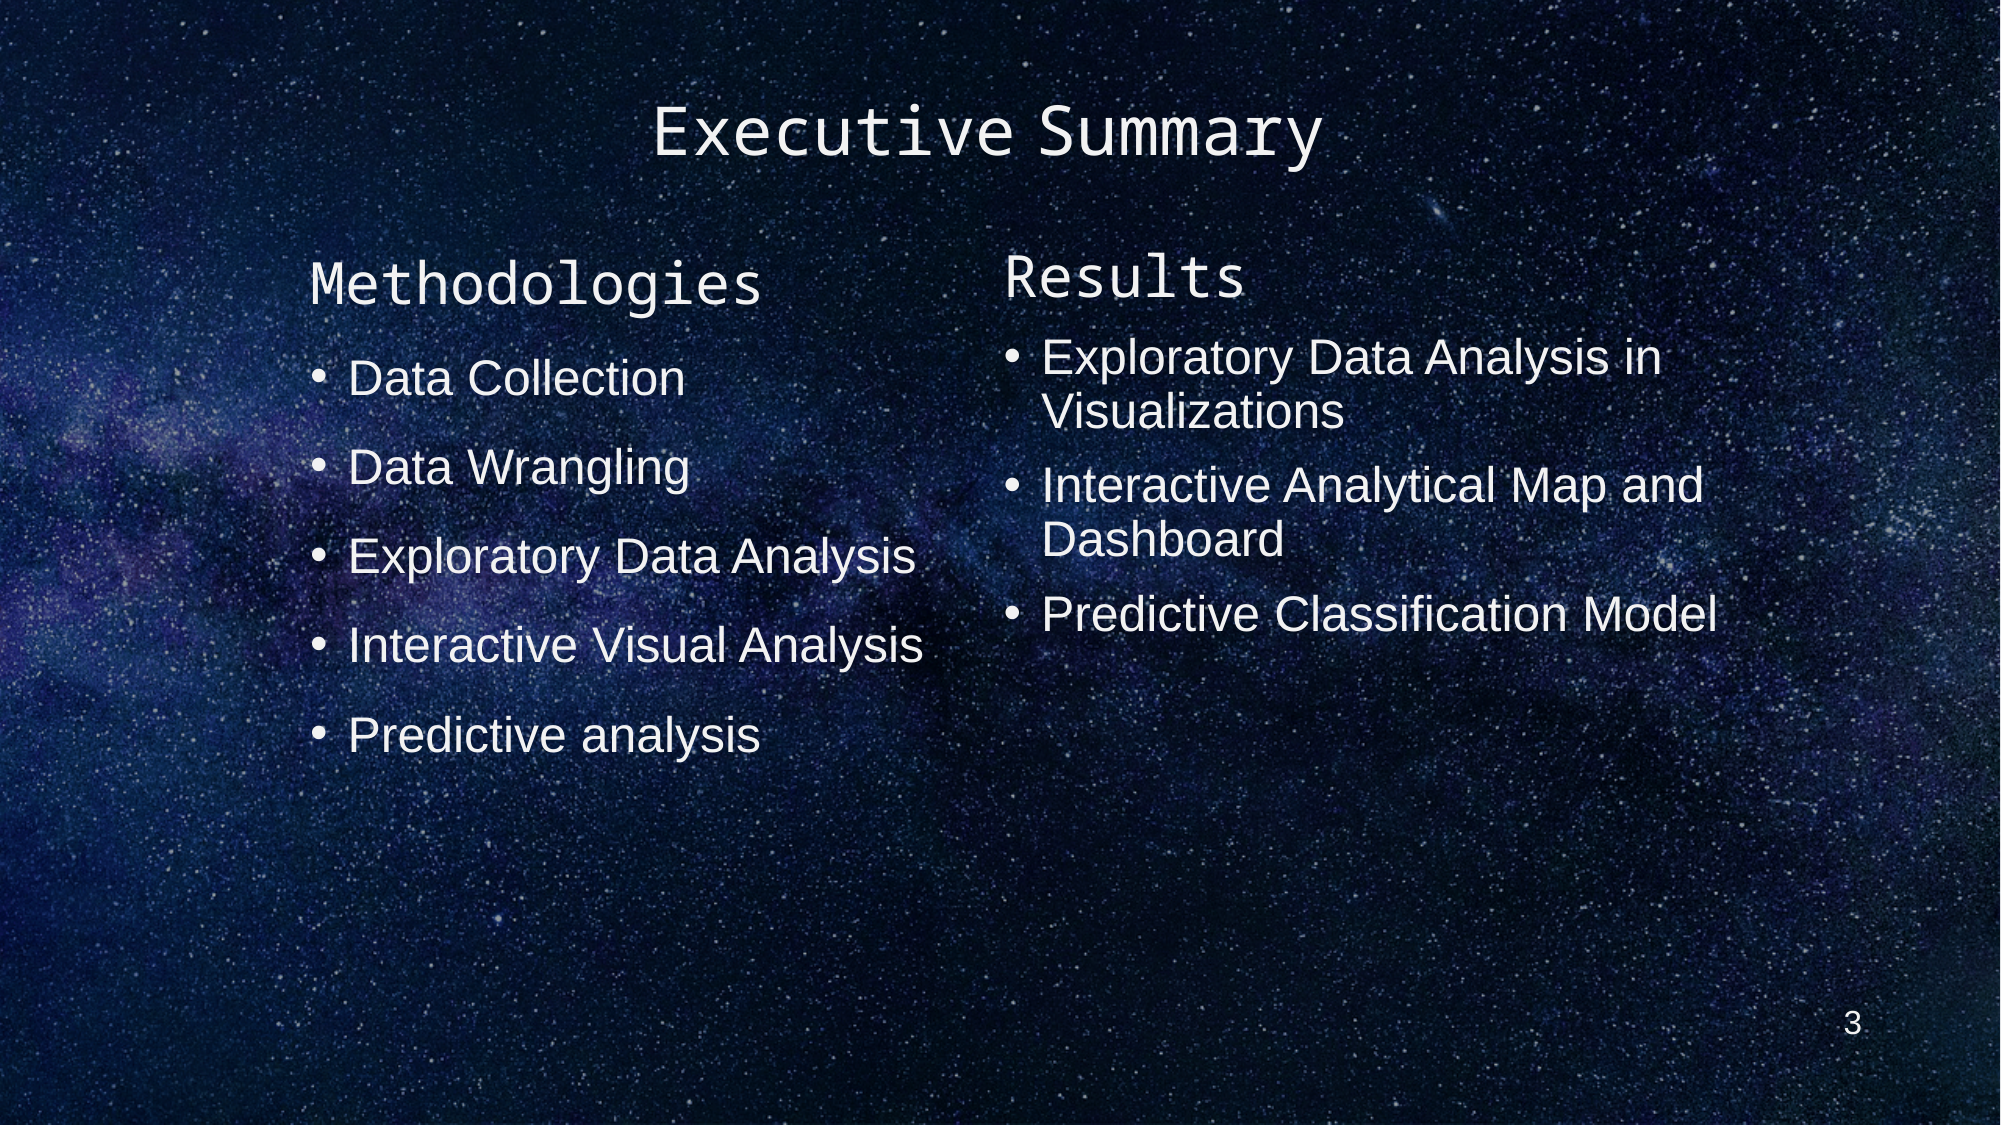

#
Executive Summary
Methodologies
Data Collection
Data Wrangling
Exploratory Data Analysis
Interactive Visual Analysis
Predictive analysis

Results
Exploratory Data Analysis in Visualizations
Interactive Analytical Map and Dashboard
Predictive Classification Model
3